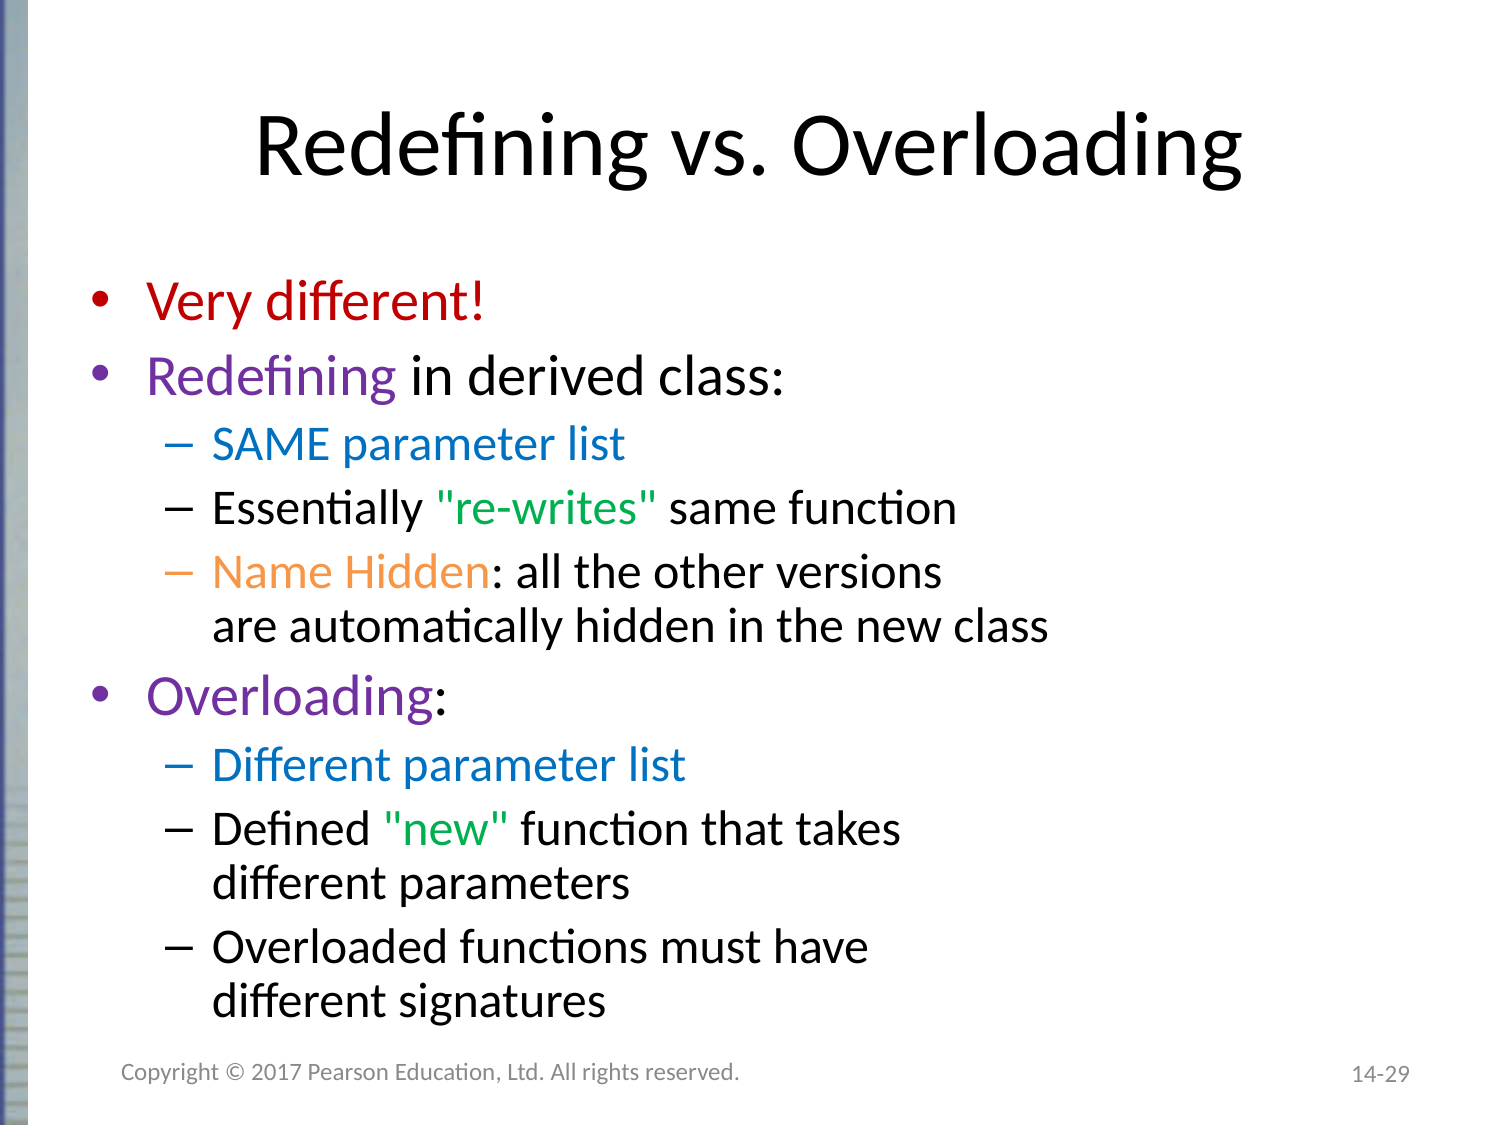

# Redefining vs. Overloading
Very different!
Redefining in derived class:
SAME parameter list
Essentially "re-writes" same function
Name Hidden: all the other versions
are automatically hidden in the new class
Overloading:
Different parameter list
Defined "new" function that takes
different parameters
Overloaded functions must have
different signatures
Copyright © 2017 Pearson Education, Ltd. All rights reserved.
14-29